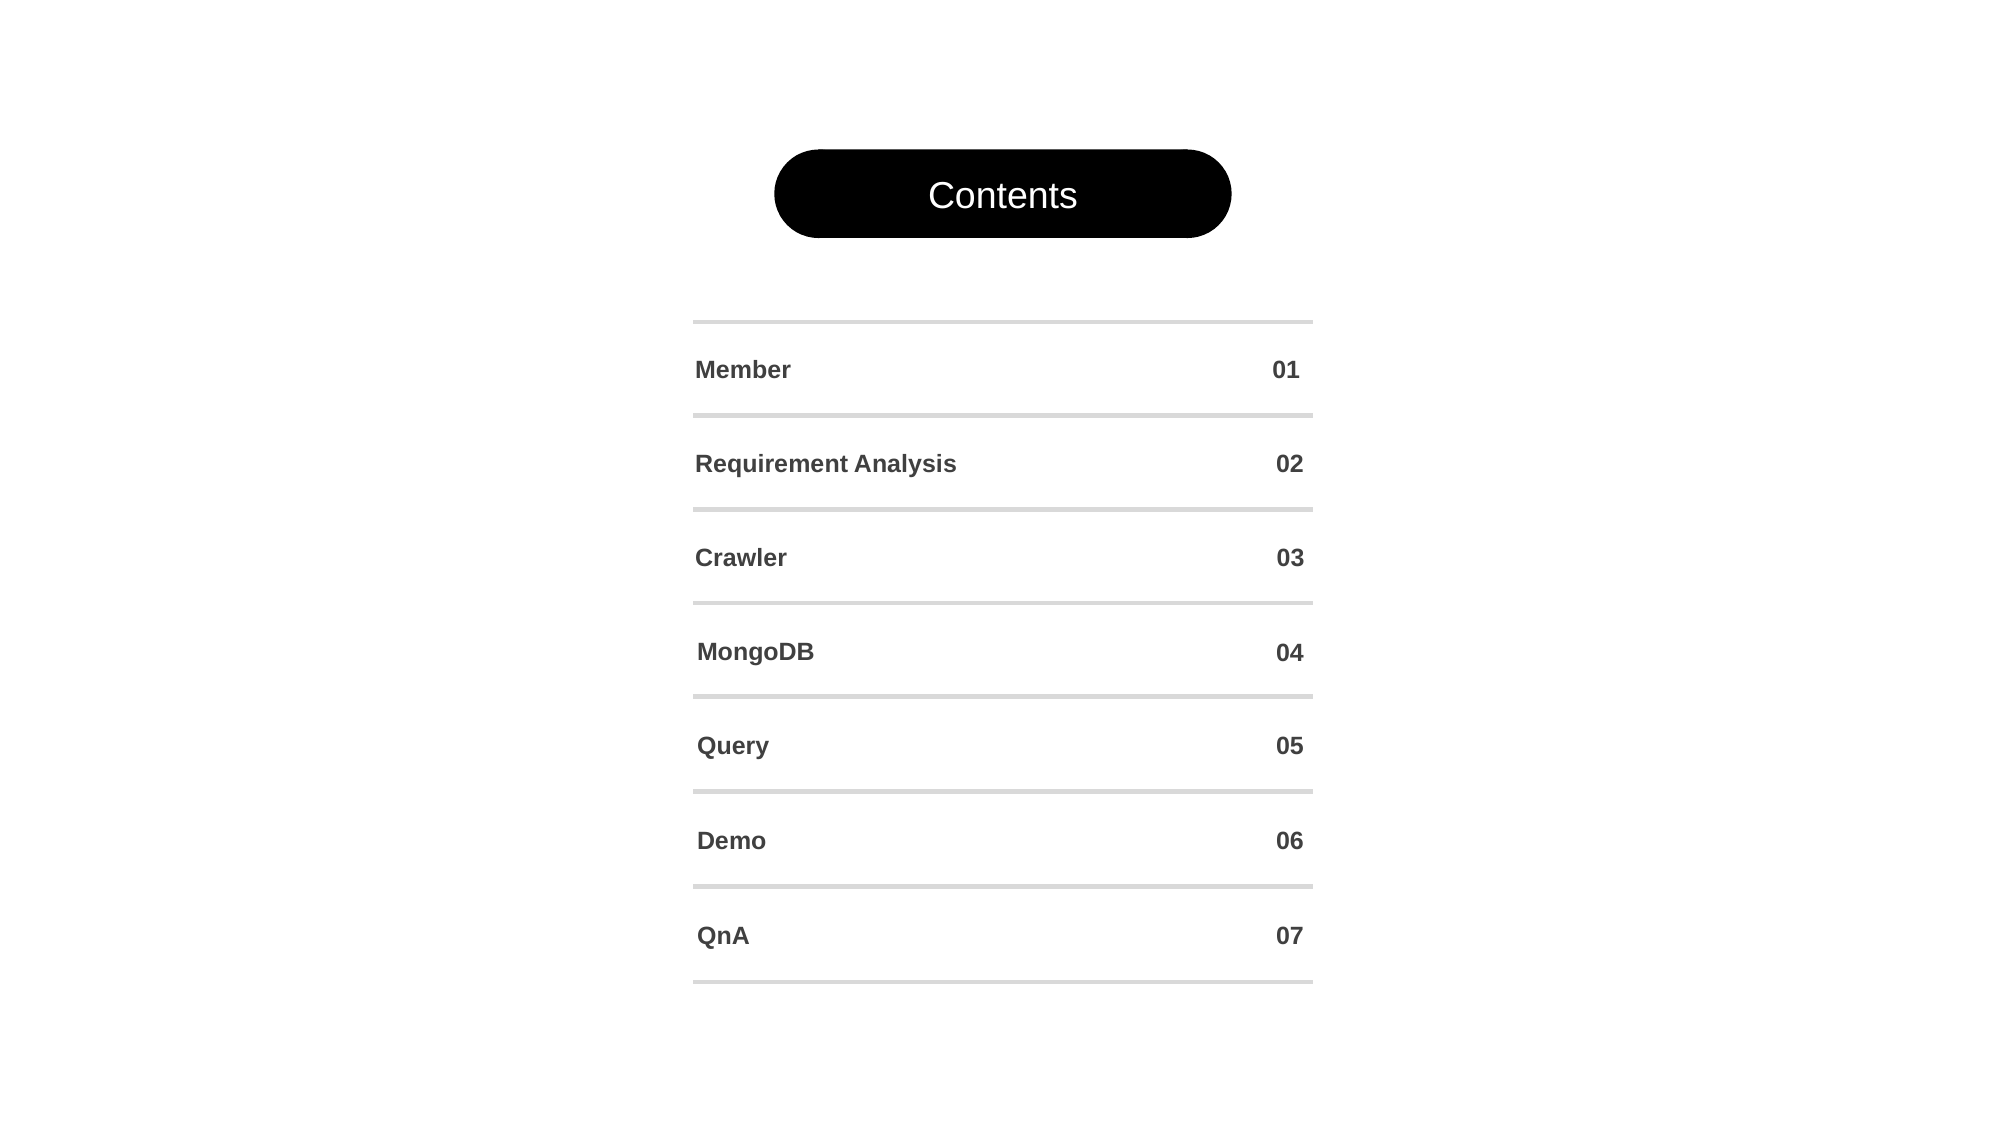

Contents

Member
01
Requirement Analysis
02
Crawler
03
MongoDB
04
Query
05
Demo
06
QnA
07